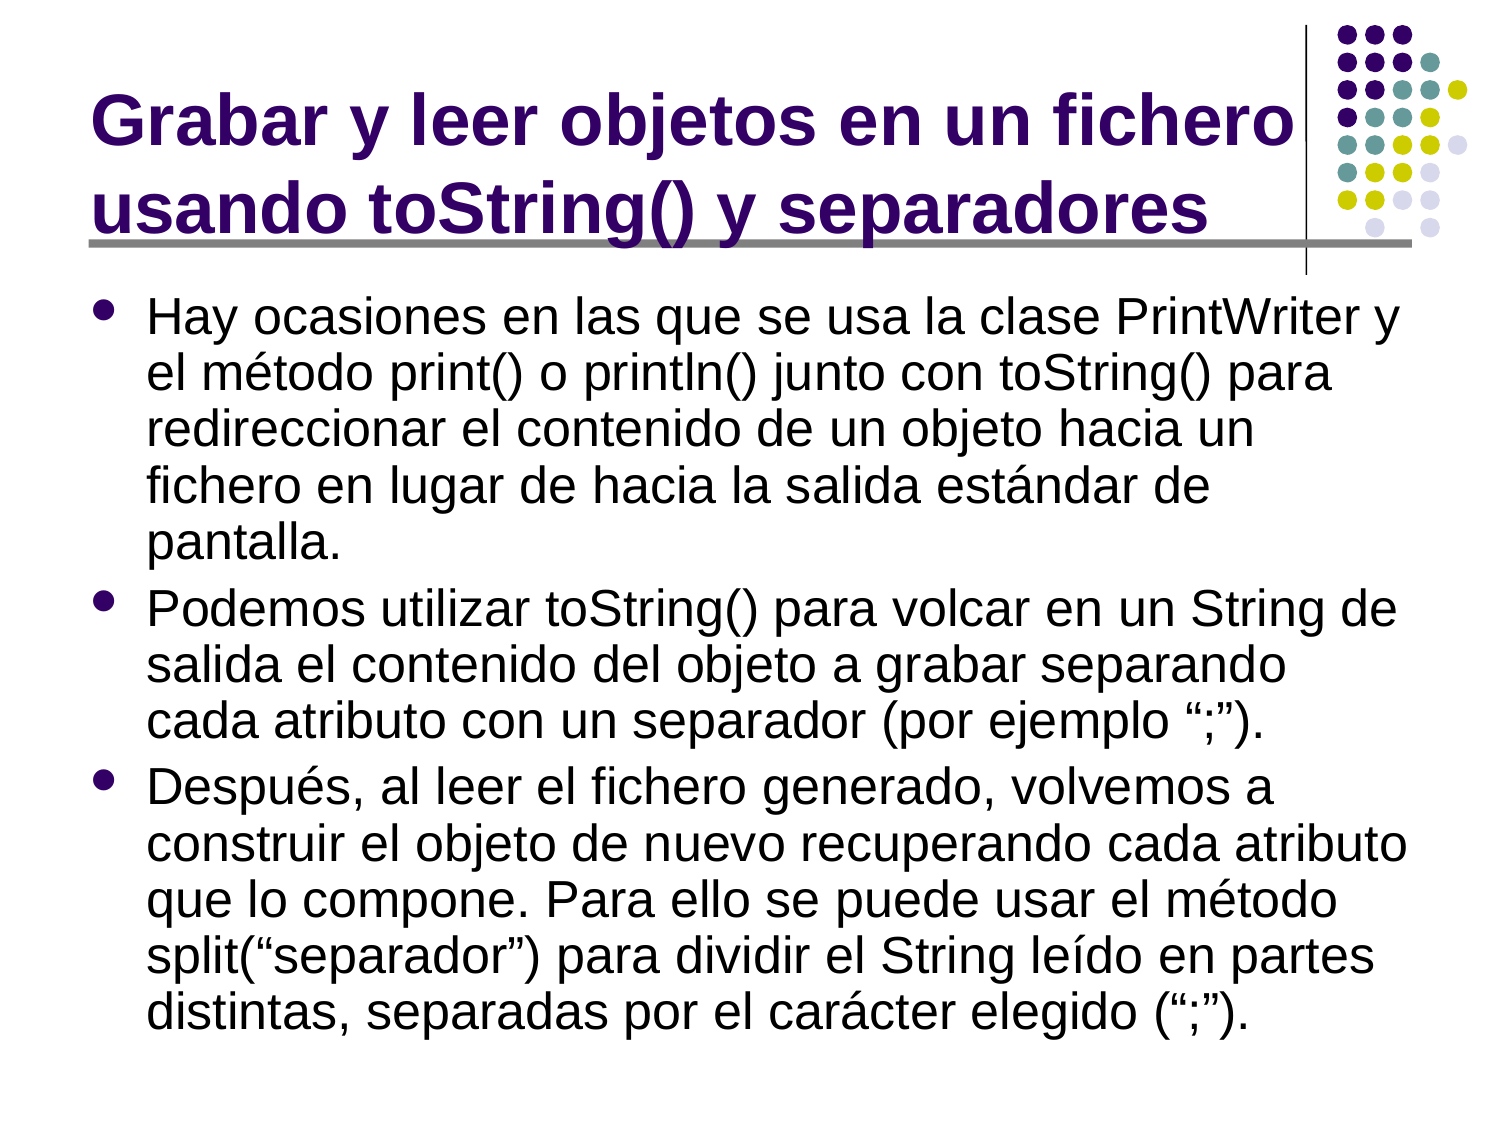

# Grabar y leer objetos en un fichero usando toString() y separadores
Hay ocasiones en las que se usa la clase PrintWriter y el método print() o println() junto con toString() para redireccionar el contenido de un objeto hacia un fichero en lugar de hacia la salida estándar de pantalla.
Podemos utilizar toString() para volcar en un String de salida el contenido del objeto a grabar separando cada atributo con un separador (por ejemplo “;”).
Después, al leer el fichero generado, volvemos a construir el objeto de nuevo recuperando cada atributo que lo compone. Para ello se puede usar el método split(“separador”) para dividir el String leído en partes distintas, separadas por el carácter elegido (“;”).